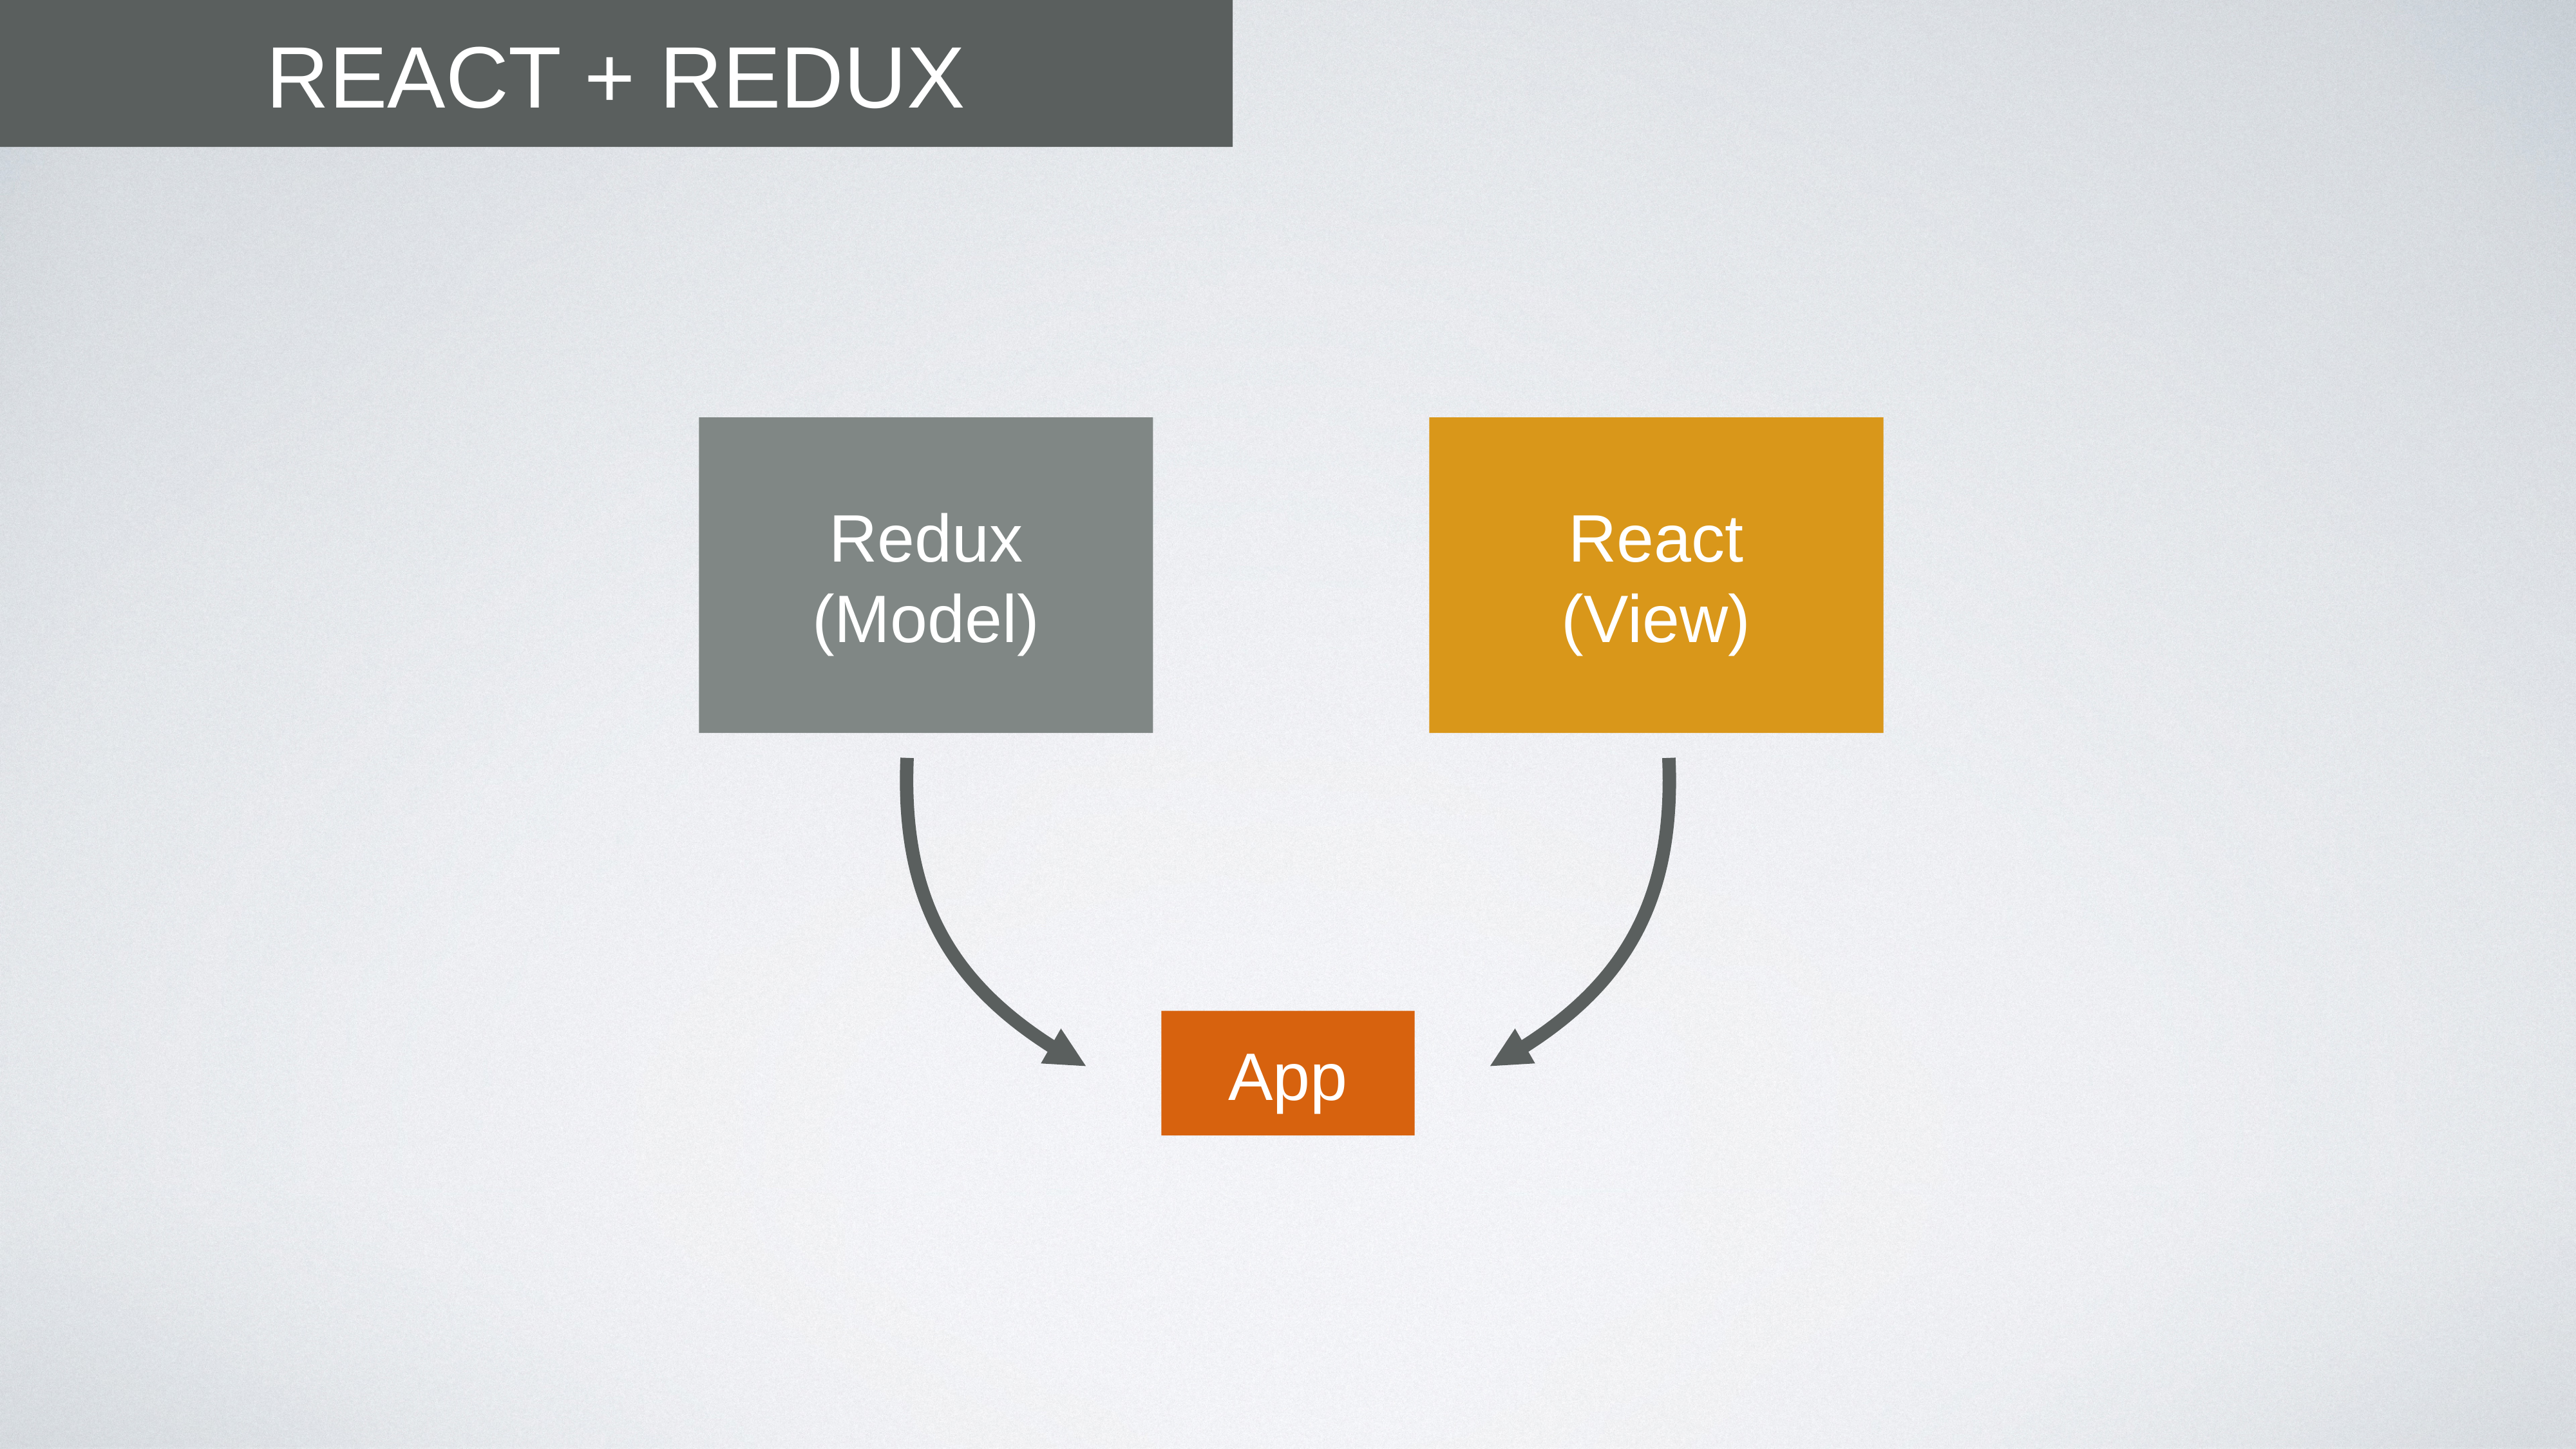

# React + Redux
Redux
(Model)
React
(View)

App
4